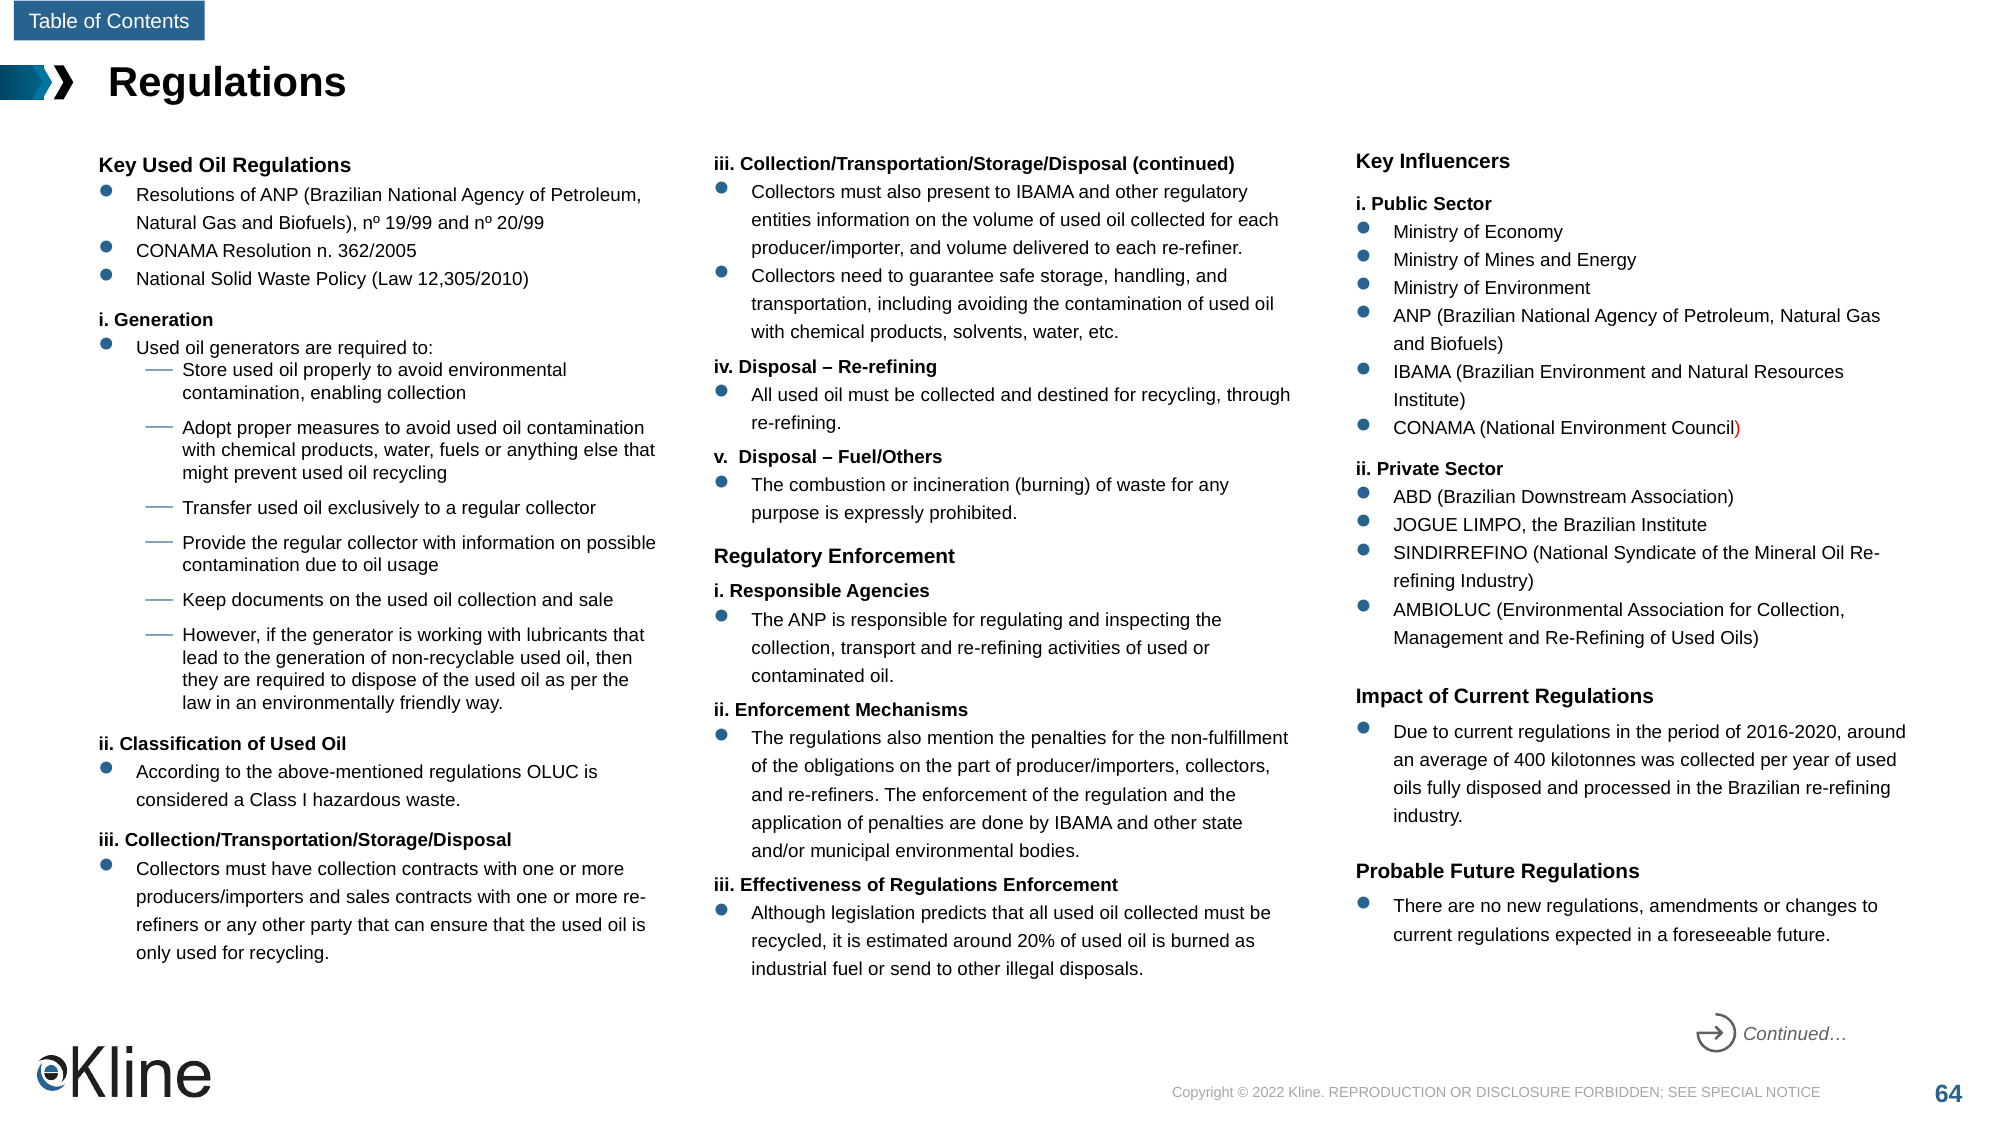

# Regulations
Key Influencers
i. Public Sector
Ministry of Economy
Ministry of Mines and Energy
Ministry of Environment
ANP (Brazilian National Agency of Petroleum, Natural Gas and Biofuels)
IBAMA (Brazilian Environment and Natural Resources Institute)
CONAMA (National Environment Council)
ii. Private Sector
ABD (Brazilian Downstream Association)
JOGUE LIMPO, the Brazilian Institute
SINDIRREFINO (National Syndicate of the Mineral Oil Re-refining Industry)
AMBIOLUC (Environmental Association for Collection, Management and Re-Refining of Used Oils)
Key Used Oil Regulations
Resolutions of ANP (Brazilian National Agency of Petroleum, Natural Gas and Biofuels), nº 19/99 and nº 20/99
CONAMA Resolution n. 362/2005
National Solid Waste Policy (Law 12,305/2010)
i. Generation
Used oil generators are required to:
Store used oil properly to avoid environmental contamination, enabling collection
Adopt proper measures to avoid used oil contamination with chemical products, water, fuels or anything else that might prevent used oil recycling
Transfer used oil exclusively to a regular collector
Provide the regular collector with information on possible contamination due to oil usage
Keep documents on the used oil collection and sale
However, if the generator is working with lubricants that lead to the generation of non-recyclable used oil, then they are required to dispose of the used oil as per the law in an environmentally friendly way.
ii. Classification of Used Oil
According to the above-mentioned regulations OLUC is considered a Class I hazardous waste.
iii. Collection/Transportation/Storage/Disposal
Collectors must have collection contracts with one or more producers/importers and sales contracts with one or more re-refiners or any other party that can ensure that the used oil is only used for recycling.
iii. Collection/Transportation/Storage/Disposal (continued)
Collectors must also present to IBAMA and other regulatory entities information on the volume of used oil collected for each producer/importer, and volume delivered to each re-refiner.
Collectors need to guarantee safe storage, handling, and transportation, including avoiding the contamination of used oil with chemical products, solvents, water, etc.
iv. Disposal – Re-refining
All used oil must be collected and destined for recycling, through re-refining.
v.  Disposal – Fuel/Others
The combustion or incineration (burning) of waste for any purpose is expressly prohibited.
Regulatory Enforcement
i. Responsible Agencies
The ANP is responsible for regulating and inspecting the collection, transport and re-refining activities of used or contaminated oil.
ii. Enforcement Mechanisms
The regulations also mention the penalties for the non-fulfillment of the obligations on the part of producer/importers, collectors, and re-refiners. The enforcement of the regulation and the application of penalties are done by IBAMA and other state and/or municipal environmental bodies.
iii. Effectiveness of Regulations Enforcement
Although legislation predicts that all used oil collected must be recycled, it is estimated around 20% of used oil is burned as industrial fuel or send to other illegal disposals.
Impact of Current Regulations
Due to current regulations in the period of 2016-2020, around an average of 400 kilotonnes was collected per year of used oils fully disposed and processed in the Brazilian re-refining industry.
Probable Future Regulations
There are no new regulations, amendments or changes to current regulations expected in a foreseeable future.

Continued…